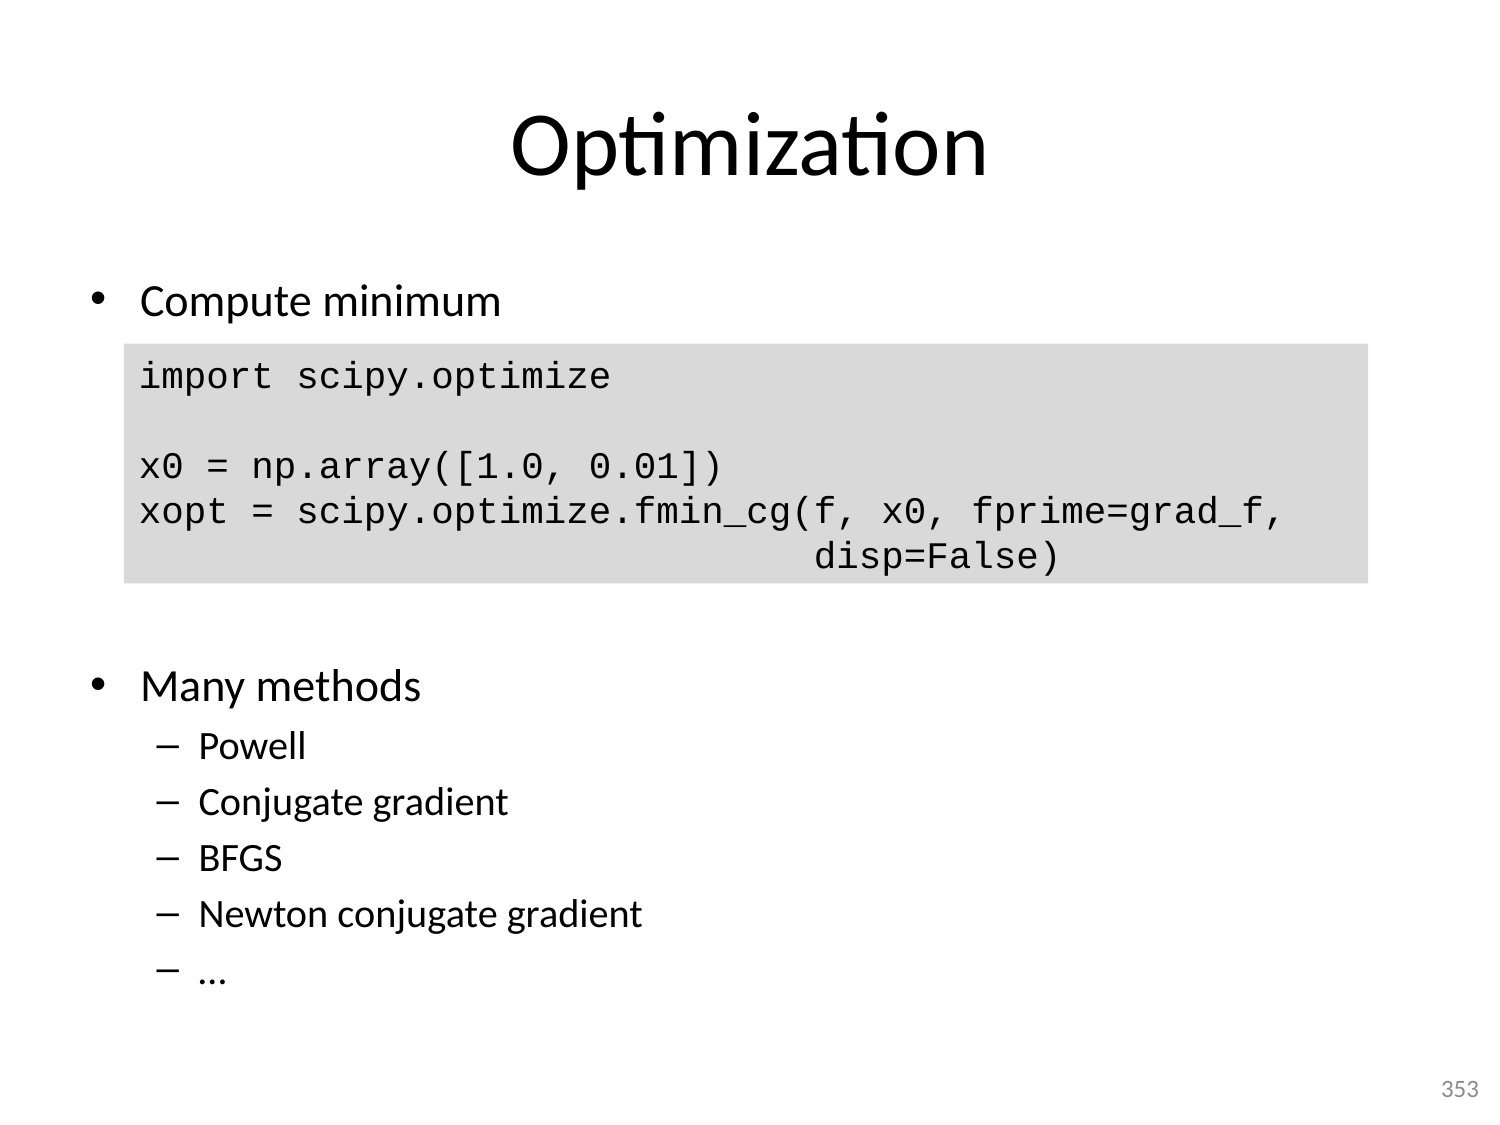

# Optimization
Compute minimum

Many methods
Powell
Conjugate gradient
BFGS
Newton conjugate gradient
…
import scipy.optimize

x0 = np.array([1.0, 0.01])
xopt = scipy.optimize.fmin_cg(f, x0, fprime=grad_f,
                              disp=False)
353